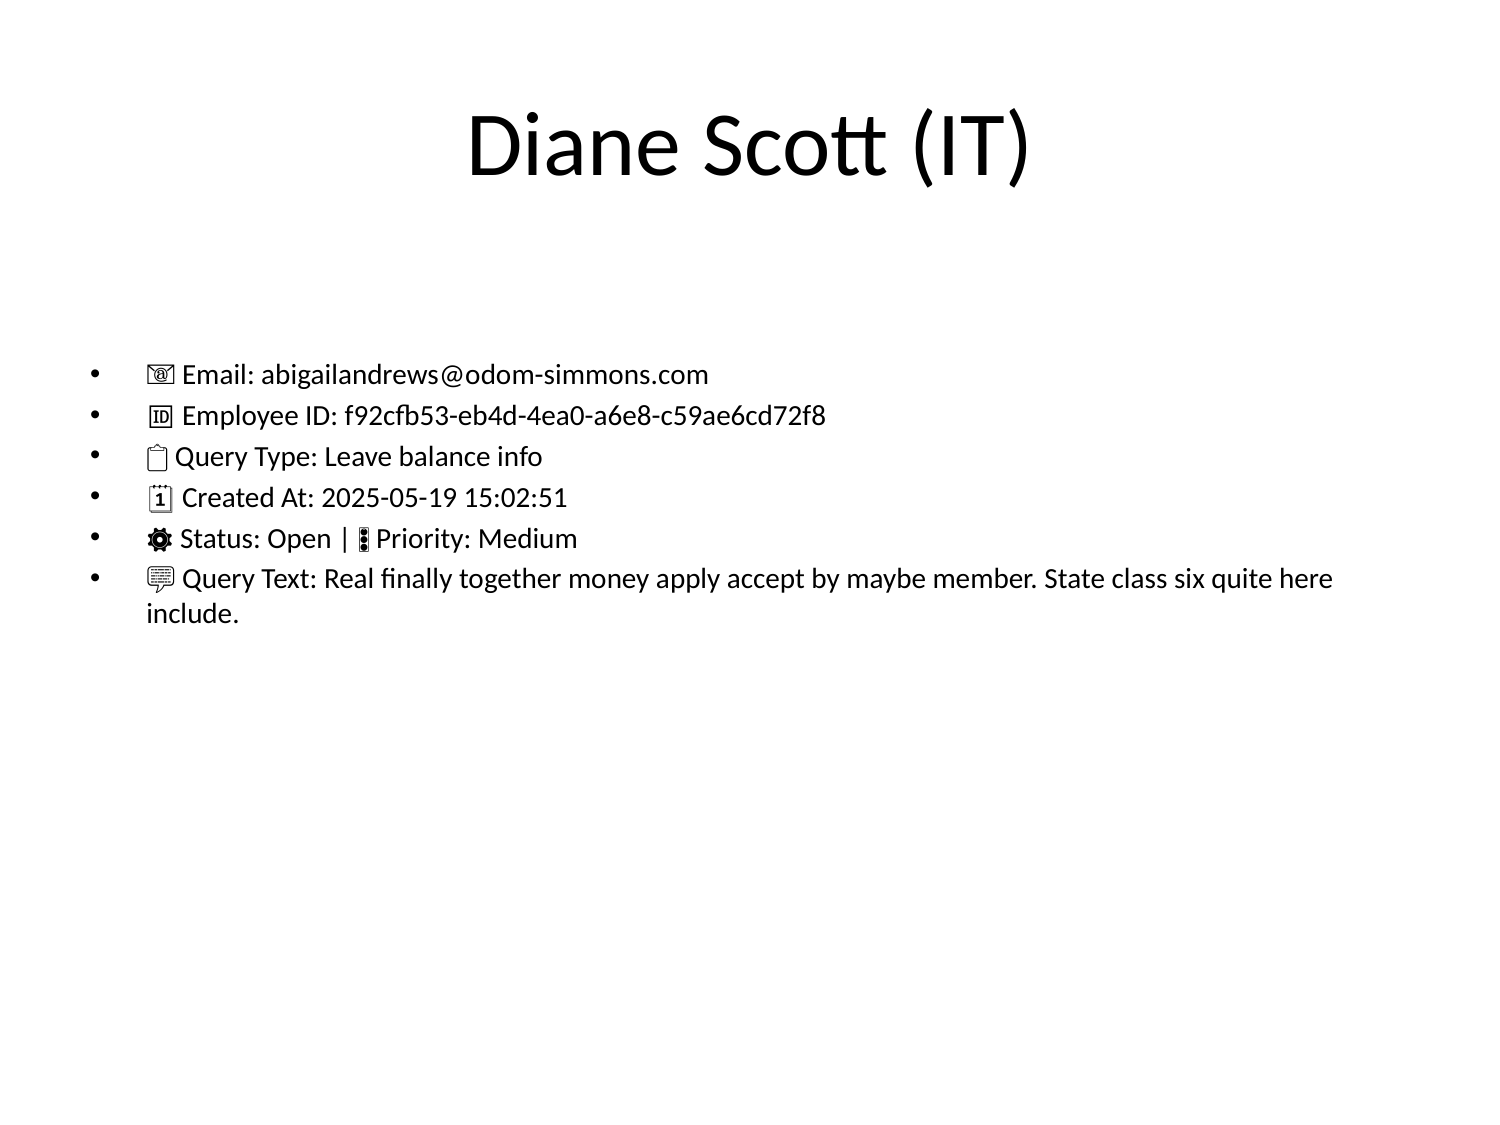

# Diane Scott (IT)

📧 Email: abigailandrews@odom-simmons.com
🆔 Employee ID: f92cfb53-eb4d-4ea0-a6e8-c59ae6cd72f8
📋 Query Type: Leave balance info
🗓 Created At: 2025-05-19 15:02:51
⚙ Status: Open | 🚦 Priority: Medium
💬 Query Text: Real finally together money apply accept by maybe member. State class six quite here include.